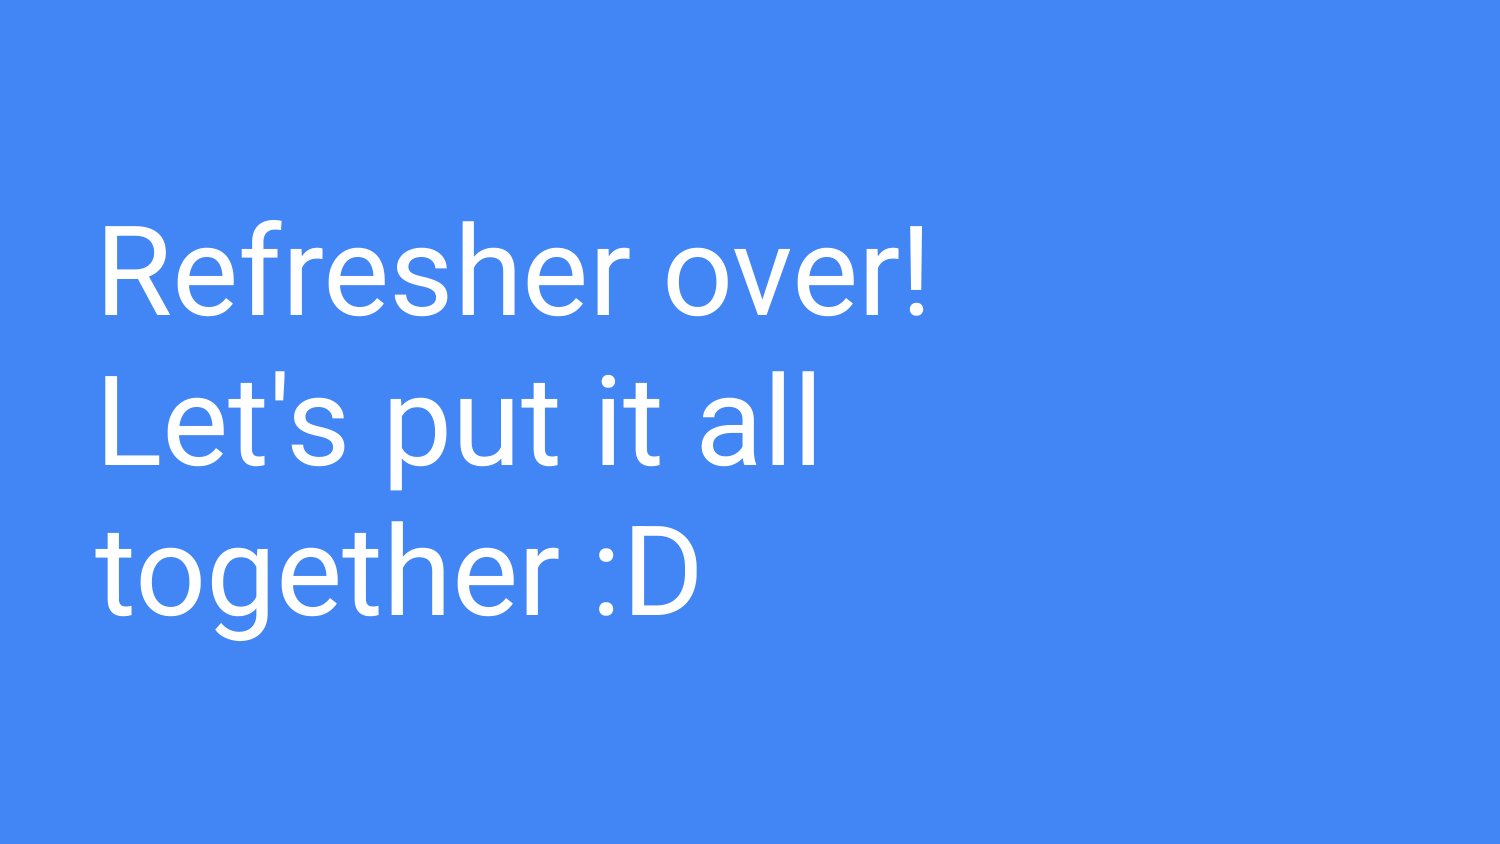

# Refresher over! Let's put it all together :D